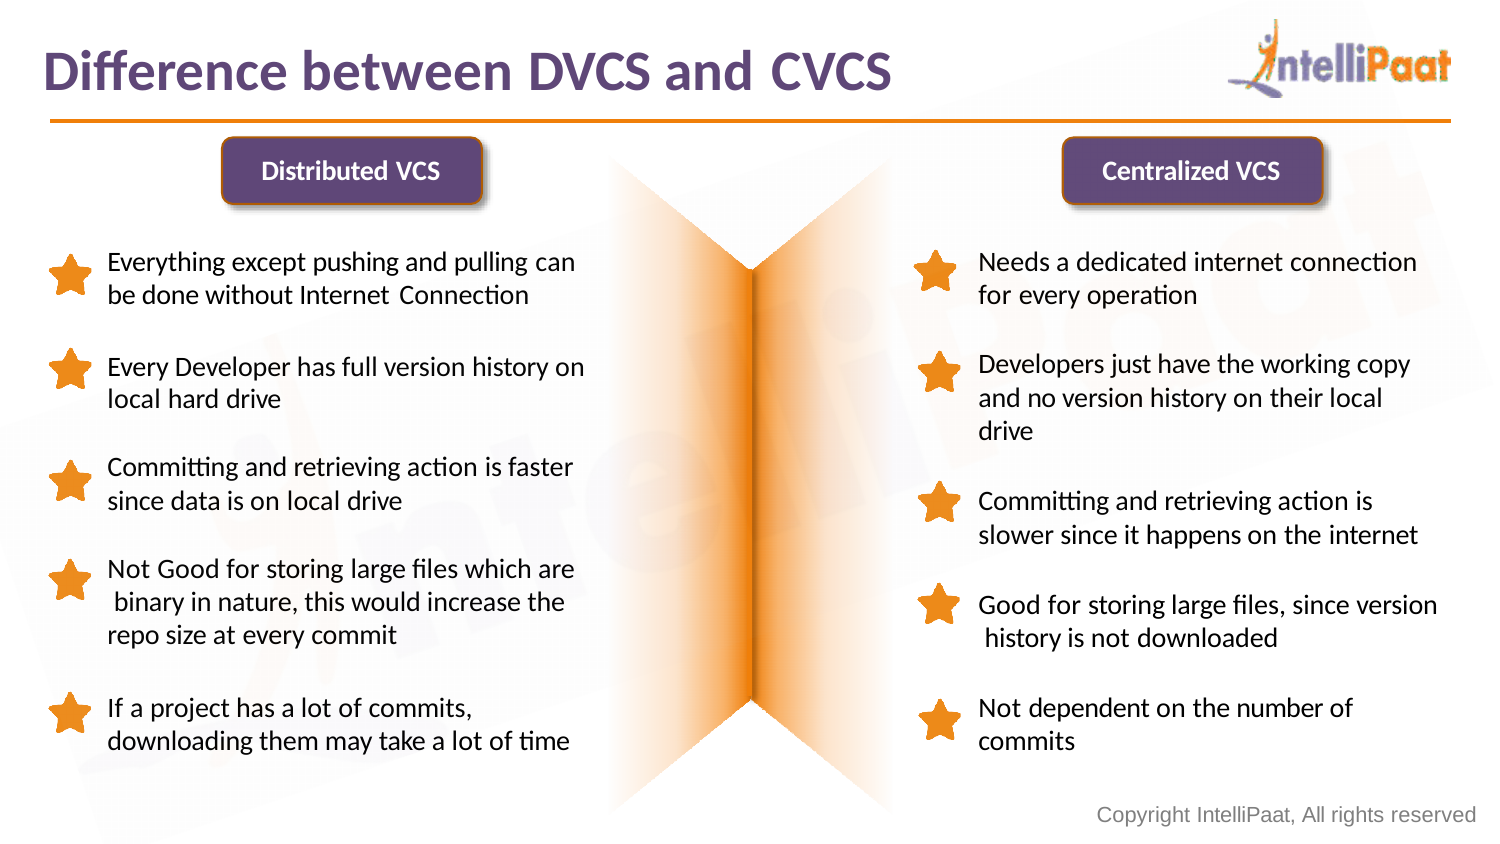

# Difference between DVCS and CVCS

Distributed VCS
Centralized VCS

Everything except pushing and pulling can
be done without Internet Connection

Every Developer has full version history on  local hard drive

Committing and retrieving action is faster  since data is on local drive

Not Good for storing large files which are  binary in nature, this would increase the  repo size at every commit

If a project has a lot of commits,  downloading them may take a lot of time
Needs a dedicated internet connection
for every operation

Developers just have the working copy  and no version history on their local  drive

Committing and retrieving action is  slower since it happens on the internet

Good for storing large files, since version  history is not downloaded

Not dependent on the number of  commits

Copyright IntelliPaat, All rights reserved